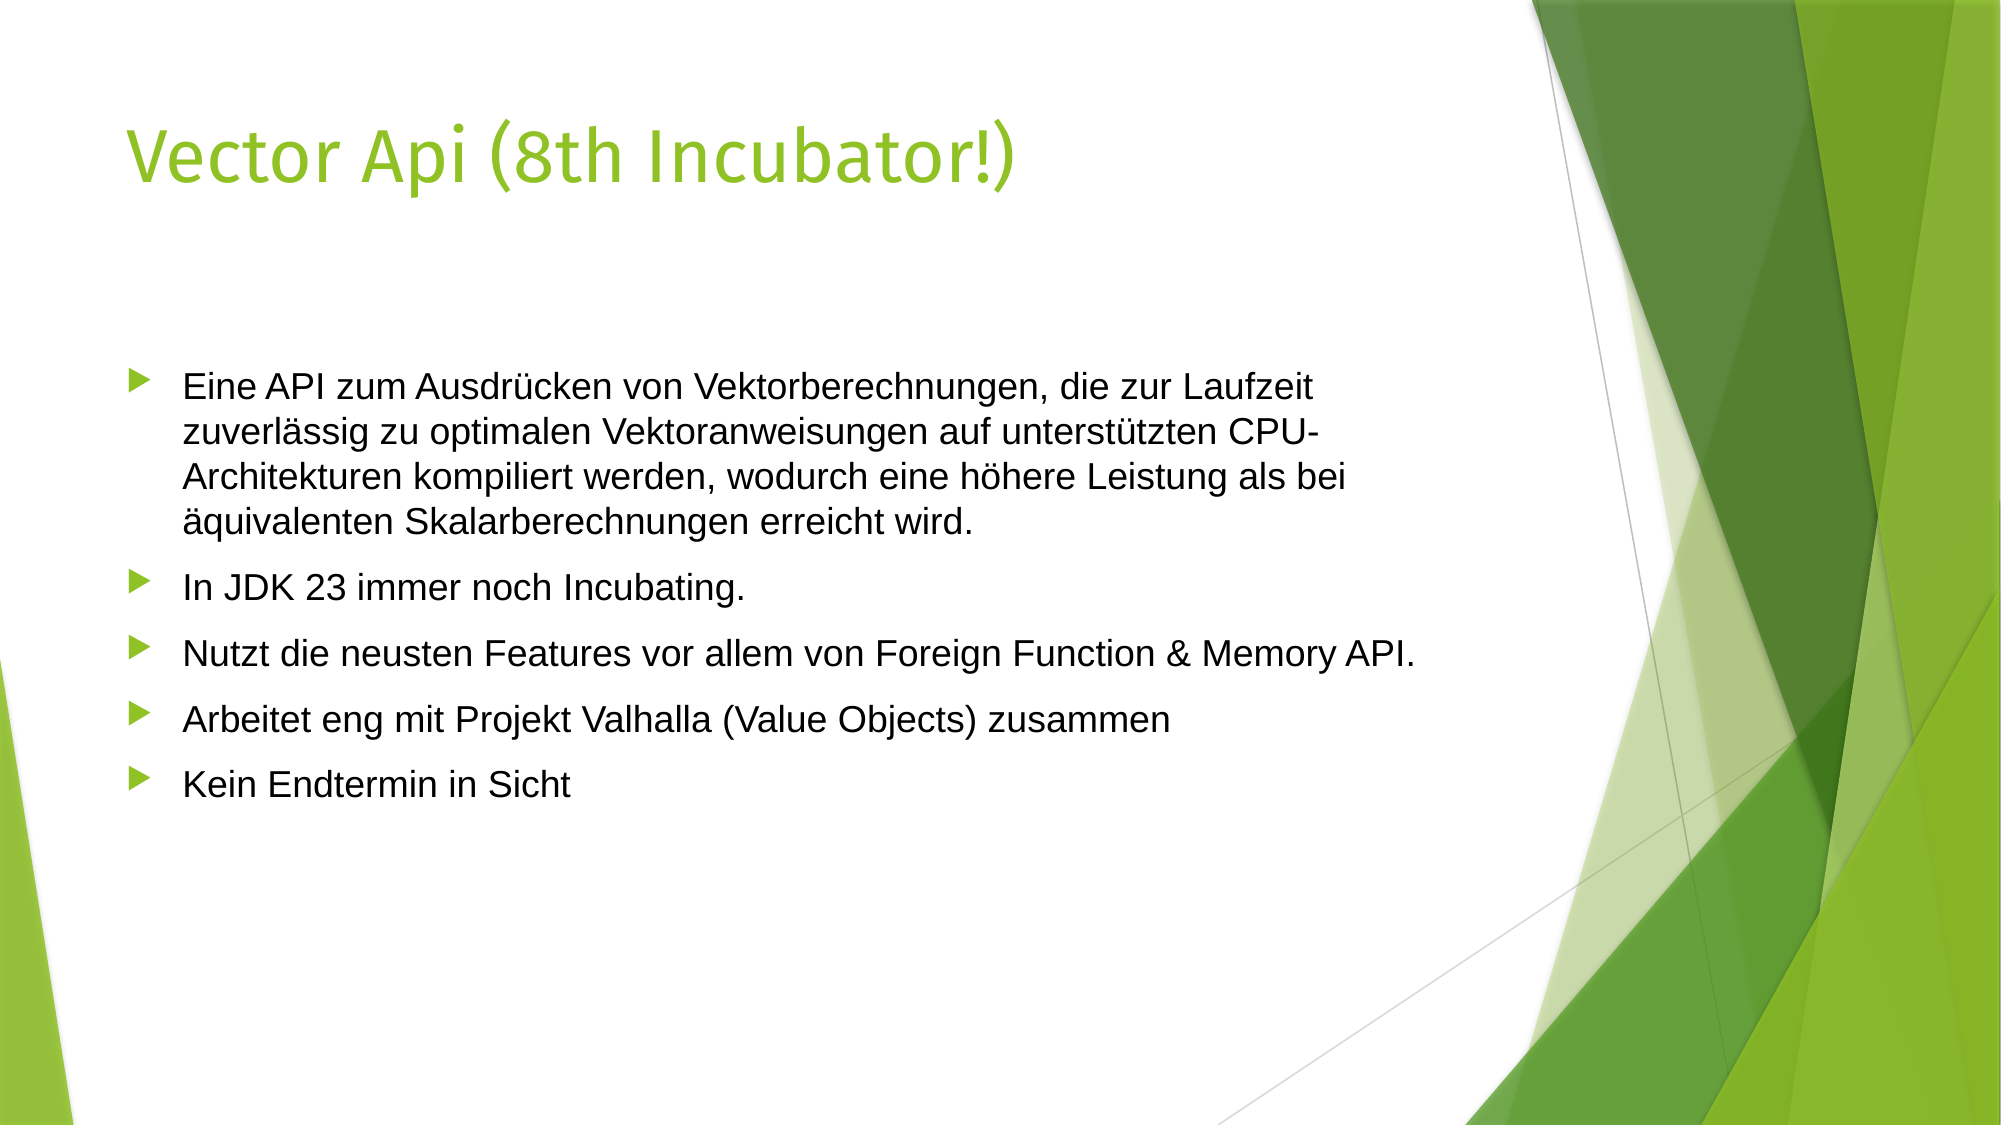

# Vector Api (8th Incubator!)
Eine API zum Ausdrücken von Vektorberechnungen, die zur Laufzeit zuverlässig zu optimalen Vektoranweisungen auf unterstützten CPU-Architekturen kompiliert werden, wodurch eine höhere Leistung als bei äquivalenten Skalarberechnungen erreicht wird.
In JDK 23 immer noch Incubating.
Nutzt die neusten Features vor allem von Foreign Function & Memory API.
Arbeitet eng mit Projekt Valhalla (Value Objects) zusammen
Kein Endtermin in Sicht